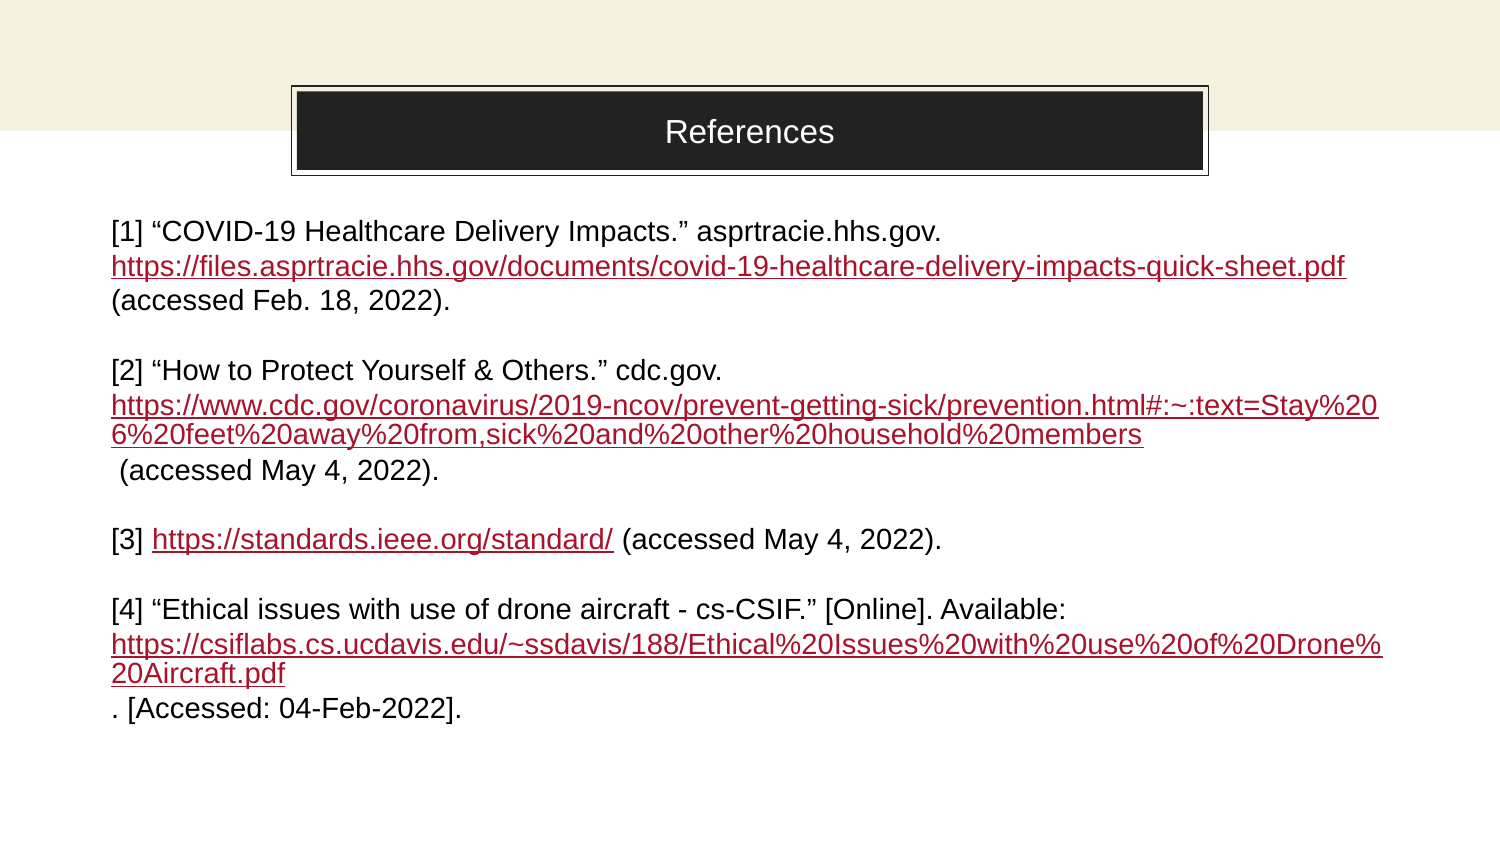

# References
[1] “COVID-19 Healthcare Delivery Impacts.” asprtracie.hhs.gov.  https://files.asprtracie.hhs.gov/documents/covid-19-healthcare-delivery-impacts-quick-sheet.pdf (accessed Feb. 18, 2022).

[2] “How to Protect Yourself & Others.” cdc.gov. https://www.cdc.gov/coronavirus/2019-ncov/prevent-getting-sick/prevention.html#:~:text=Stay%206%20feet%20away%20from,sick%20and%20other%20household%20members (accessed May 4, 2022).

[3] https://standards.ieee.org/standard/ (accessed May 4, 2022).

[4] “Ethical issues with use of drone aircraft - cs-CSIF.” [Online]. Available: https://csiflabs.cs.ucdavis.edu/~ssdavis/188/Ethical%20Issues%20with%20use%20of%20Drone%20Aircraft.pdf. [Accessed: 04-Feb-2022].